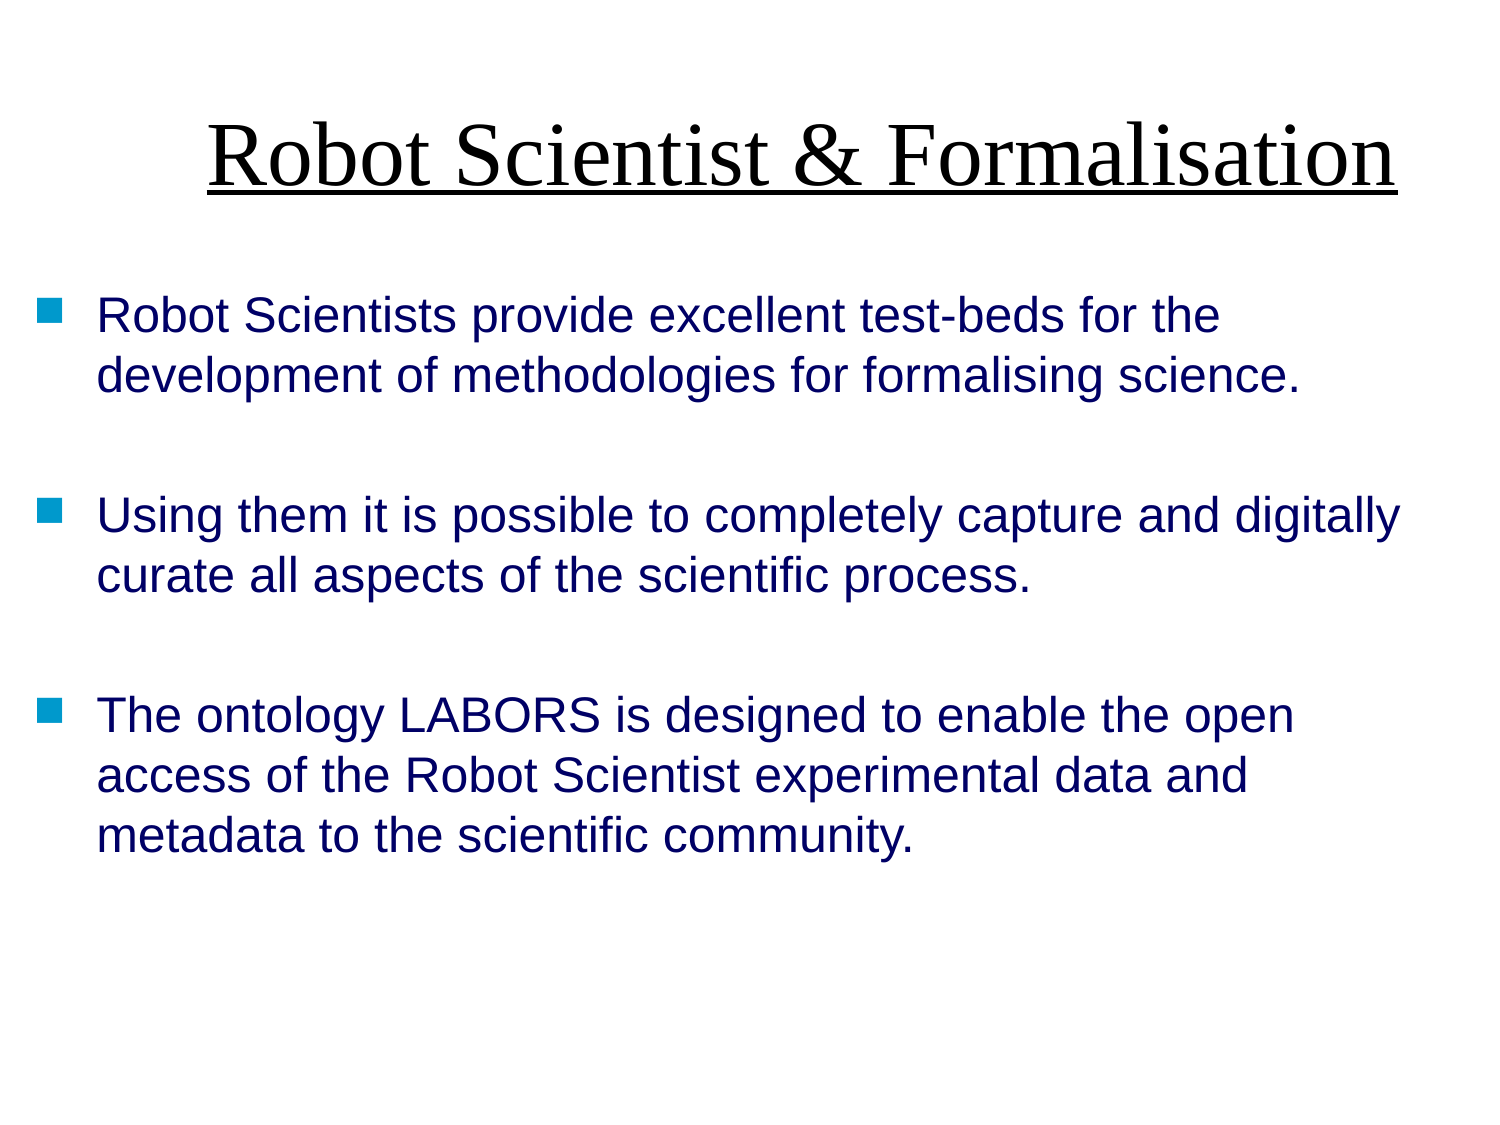

# Robot Scientist & Formalisation
Robot Scientists provide excellent test-beds for the development of methodologies for formalising science.

Using them it is possible to completely capture and digitally curate all aspects of the scientific process.

The ontology LABORS is designed to enable the open access of the Robot Scientist experimental data and metadata to the scientific community.